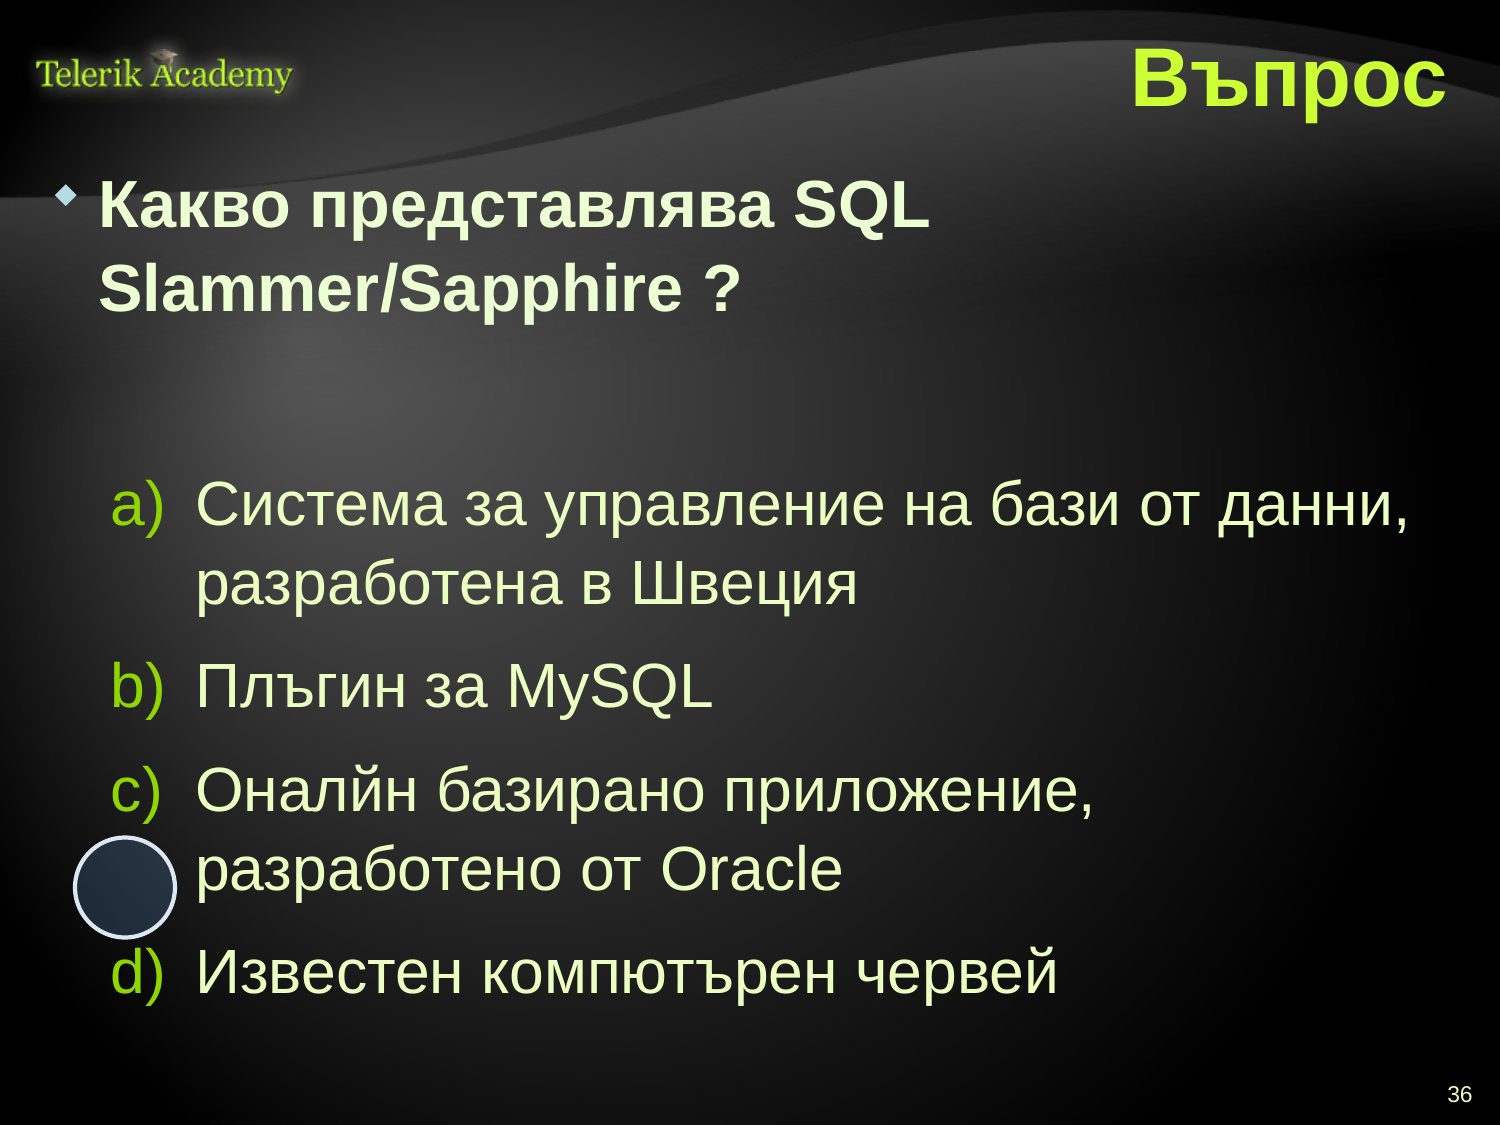

# Въпрос
Какво представлява SQL Slammer/Sapphire ?

Система за управление на бази от данни, разработена в Швеция
Плъгин за MySQL
Оналйн базирано приложение, разработено от Oracle
Известен компютърен червей

36